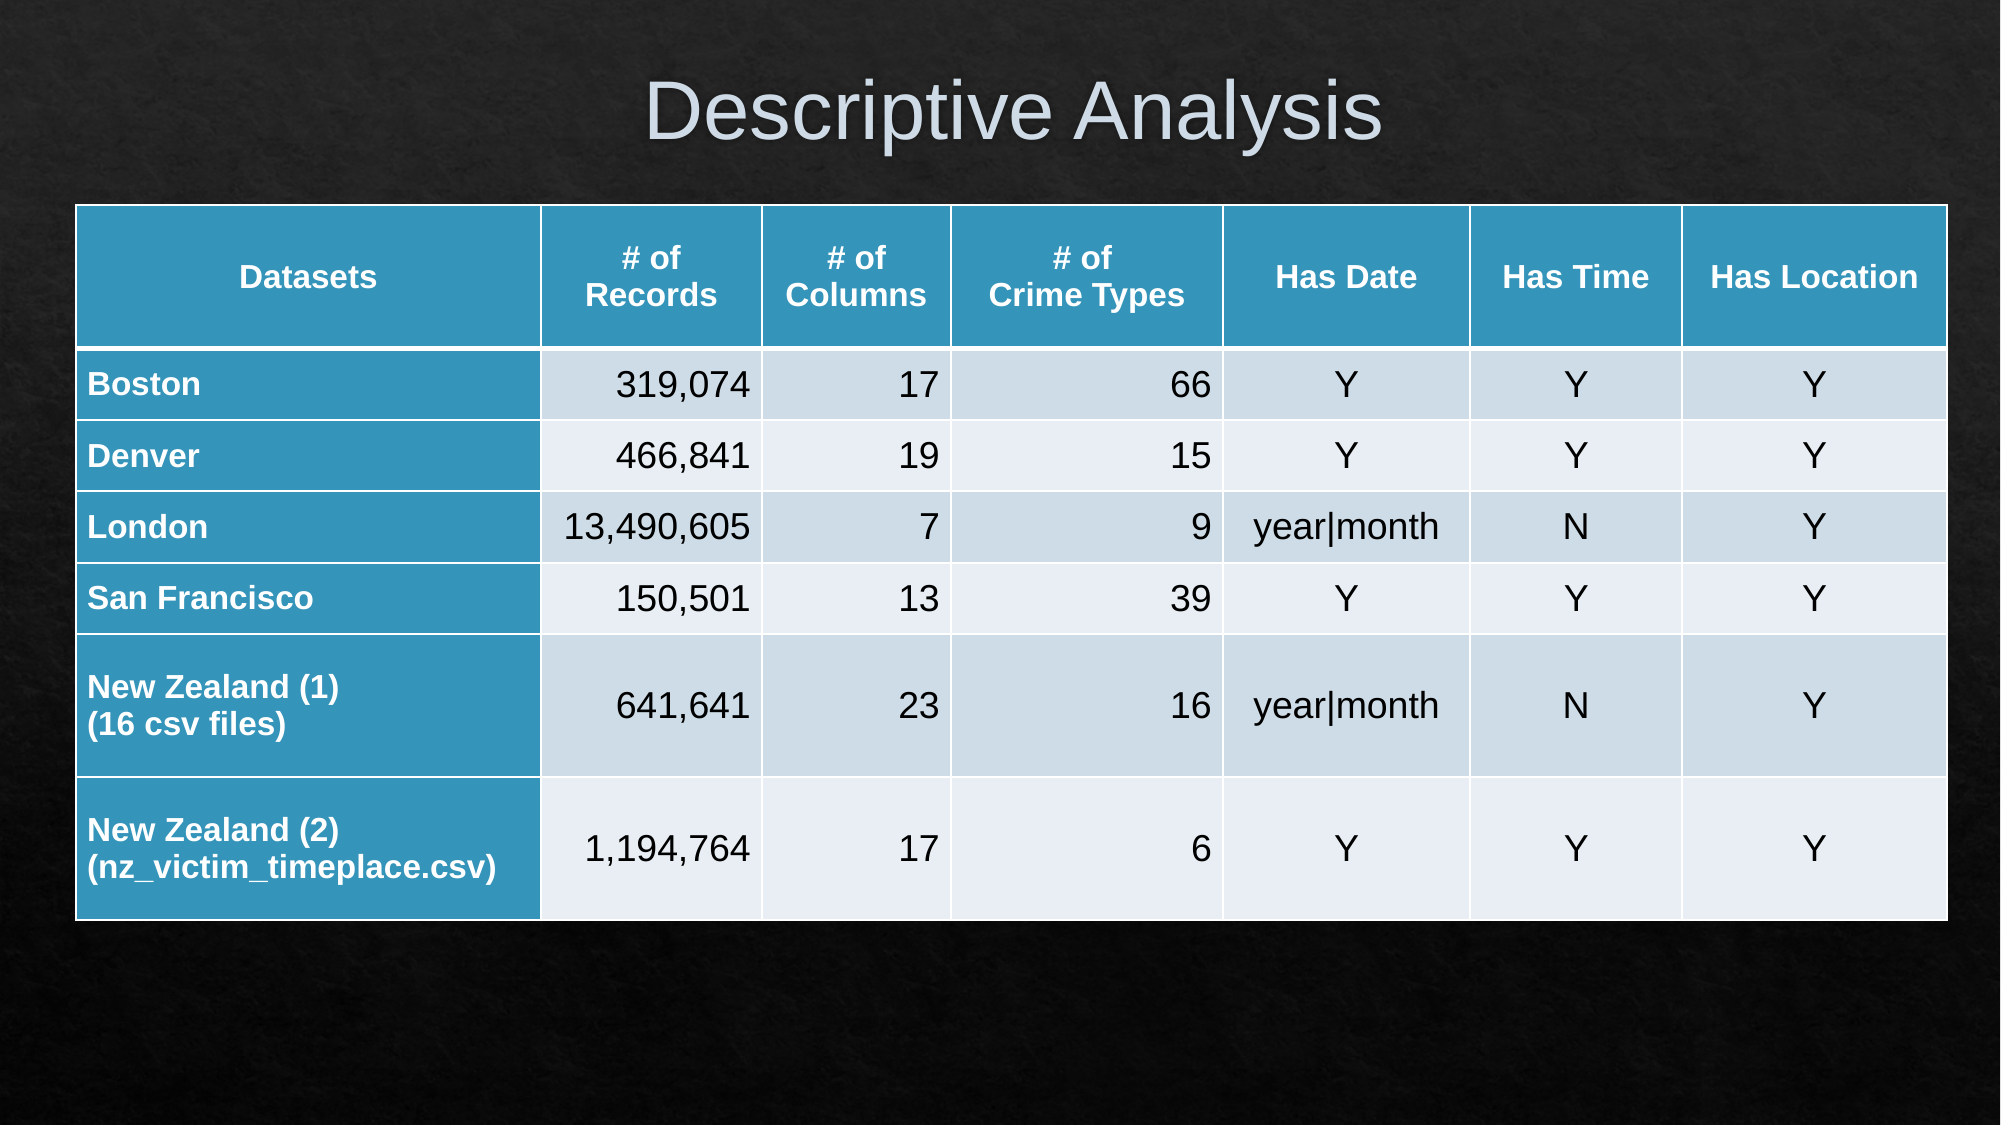

# Descriptive Analysis
| Datasets | # of Records | # of Columns | # of Crime Types | Has Date | Has Time | Has Location |
| --- | --- | --- | --- | --- | --- | --- |
| Boston | 319,074 | 17 | 66 | Y | Y | Y |
| Denver | 466,841 | 19 | 15 | Y | Y | Y |
| London | 13,490,605 | 7 | 9 | year|month | N | Y |
| San Francisco | 150,501 | 13 | 39 | Y | Y | Y |
| New Zealand (1) (16 csv files) | 641,641 | 23 | 16 | year|month | N | Y |
| New Zealand (2) (nz\_victim\_timeplace.csv) | 1,194,764 | 17 | 6 | Y | Y | Y |